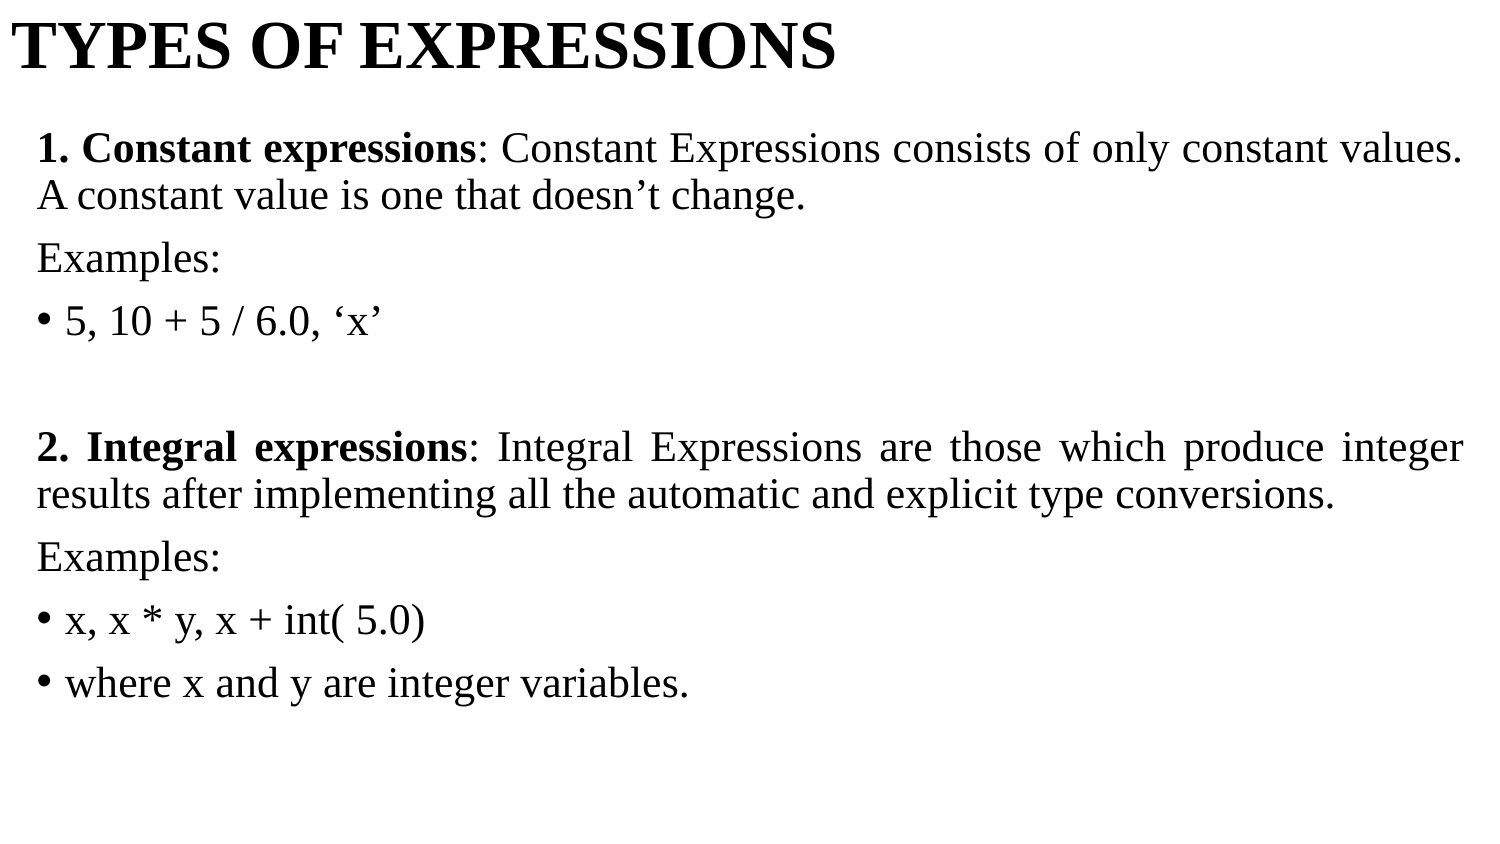

# TYPES OF EXPRESSIONS
1. Constant expressions: Constant Expressions consists of only constant values. A constant value is one that doesn’t change.
Examples:
5, 10 + 5 / 6.0, ‘x’

2. Integral expressions: Integral Expressions are those which produce integer results after implementing all the automatic and explicit type conversions.
Examples:
x, x * y, x + int( 5.0)
where x and y are integer variables.